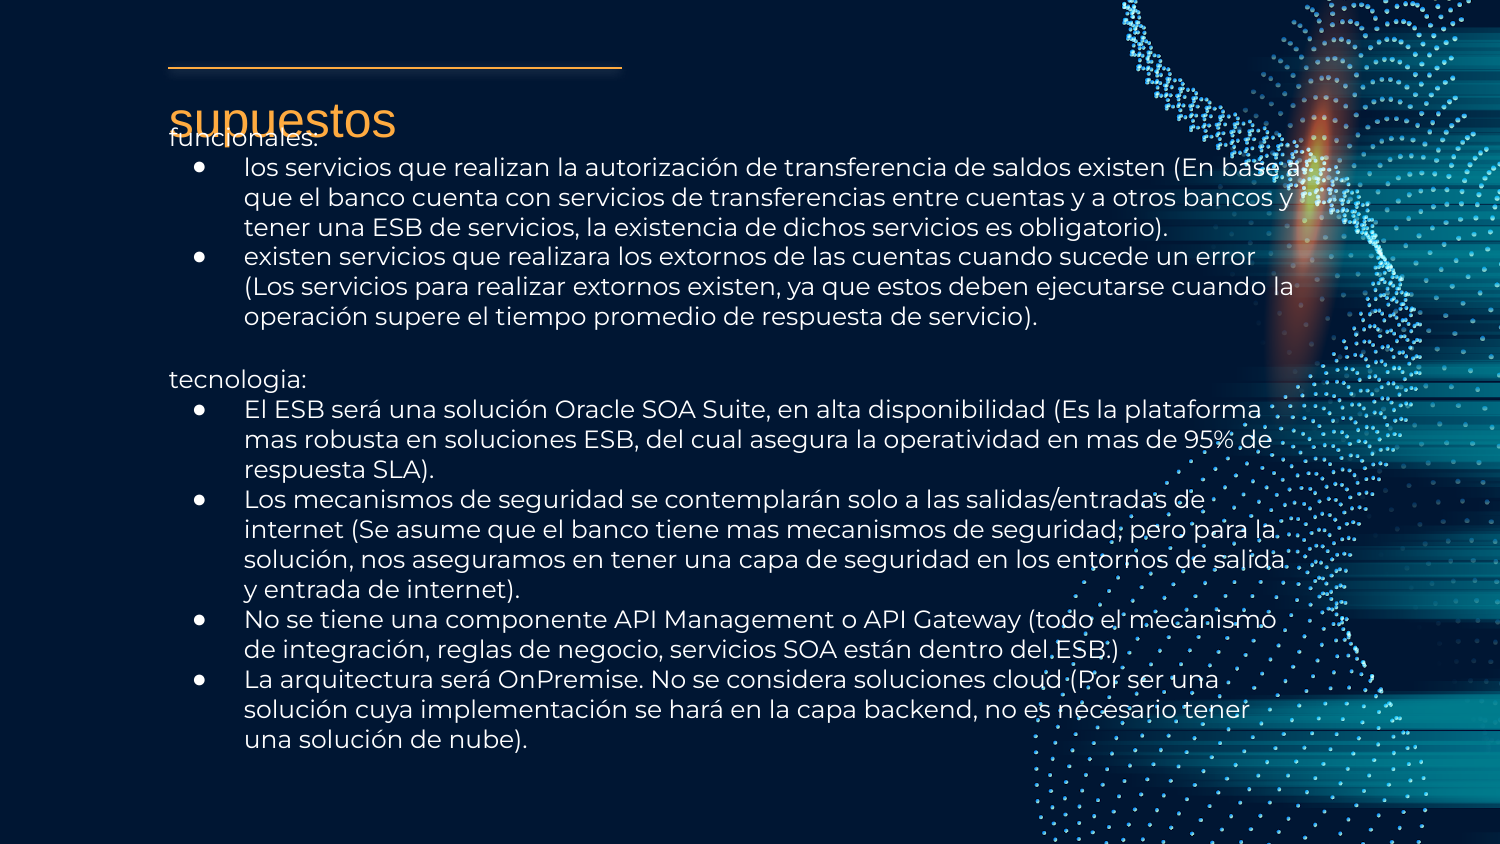

# supuestos
funcionales:
los servicios que realizan la autorización de transferencia de saldos existen (En base a que el banco cuenta con servicios de transferencias entre cuentas y a otros bancos y tener una ESB de servicios, la existencia de dichos servicios es obligatorio).
existen servicios que realizara los extornos de las cuentas cuando sucede un error (Los servicios para realizar extornos existen, ya que estos deben ejecutarse cuando la operación supere el tiempo promedio de respuesta de servicio).
tecnologia:
El ESB será una solución Oracle SOA Suite, en alta disponibilidad (Es la plataforma mas robusta en soluciones ESB, del cual asegura la operatividad en mas de 95% de respuesta SLA).
Los mecanismos de seguridad se contemplarán solo a las salidas/entradas de internet (Se asume que el banco tiene mas mecanismos de seguridad, pero para la solución, nos aseguramos en tener una capa de seguridad en los entornos de salida y entrada de internet).
No se tiene una componente API Management o API Gateway (todo el mecanismo de integración, reglas de negocio, servicios SOA están dentro del ESB.)
La arquitectura será OnPremise. No se considera soluciones cloud (Por ser una solución cuya implementación se hará en la capa backend, no es necesario tener una solución de nube).